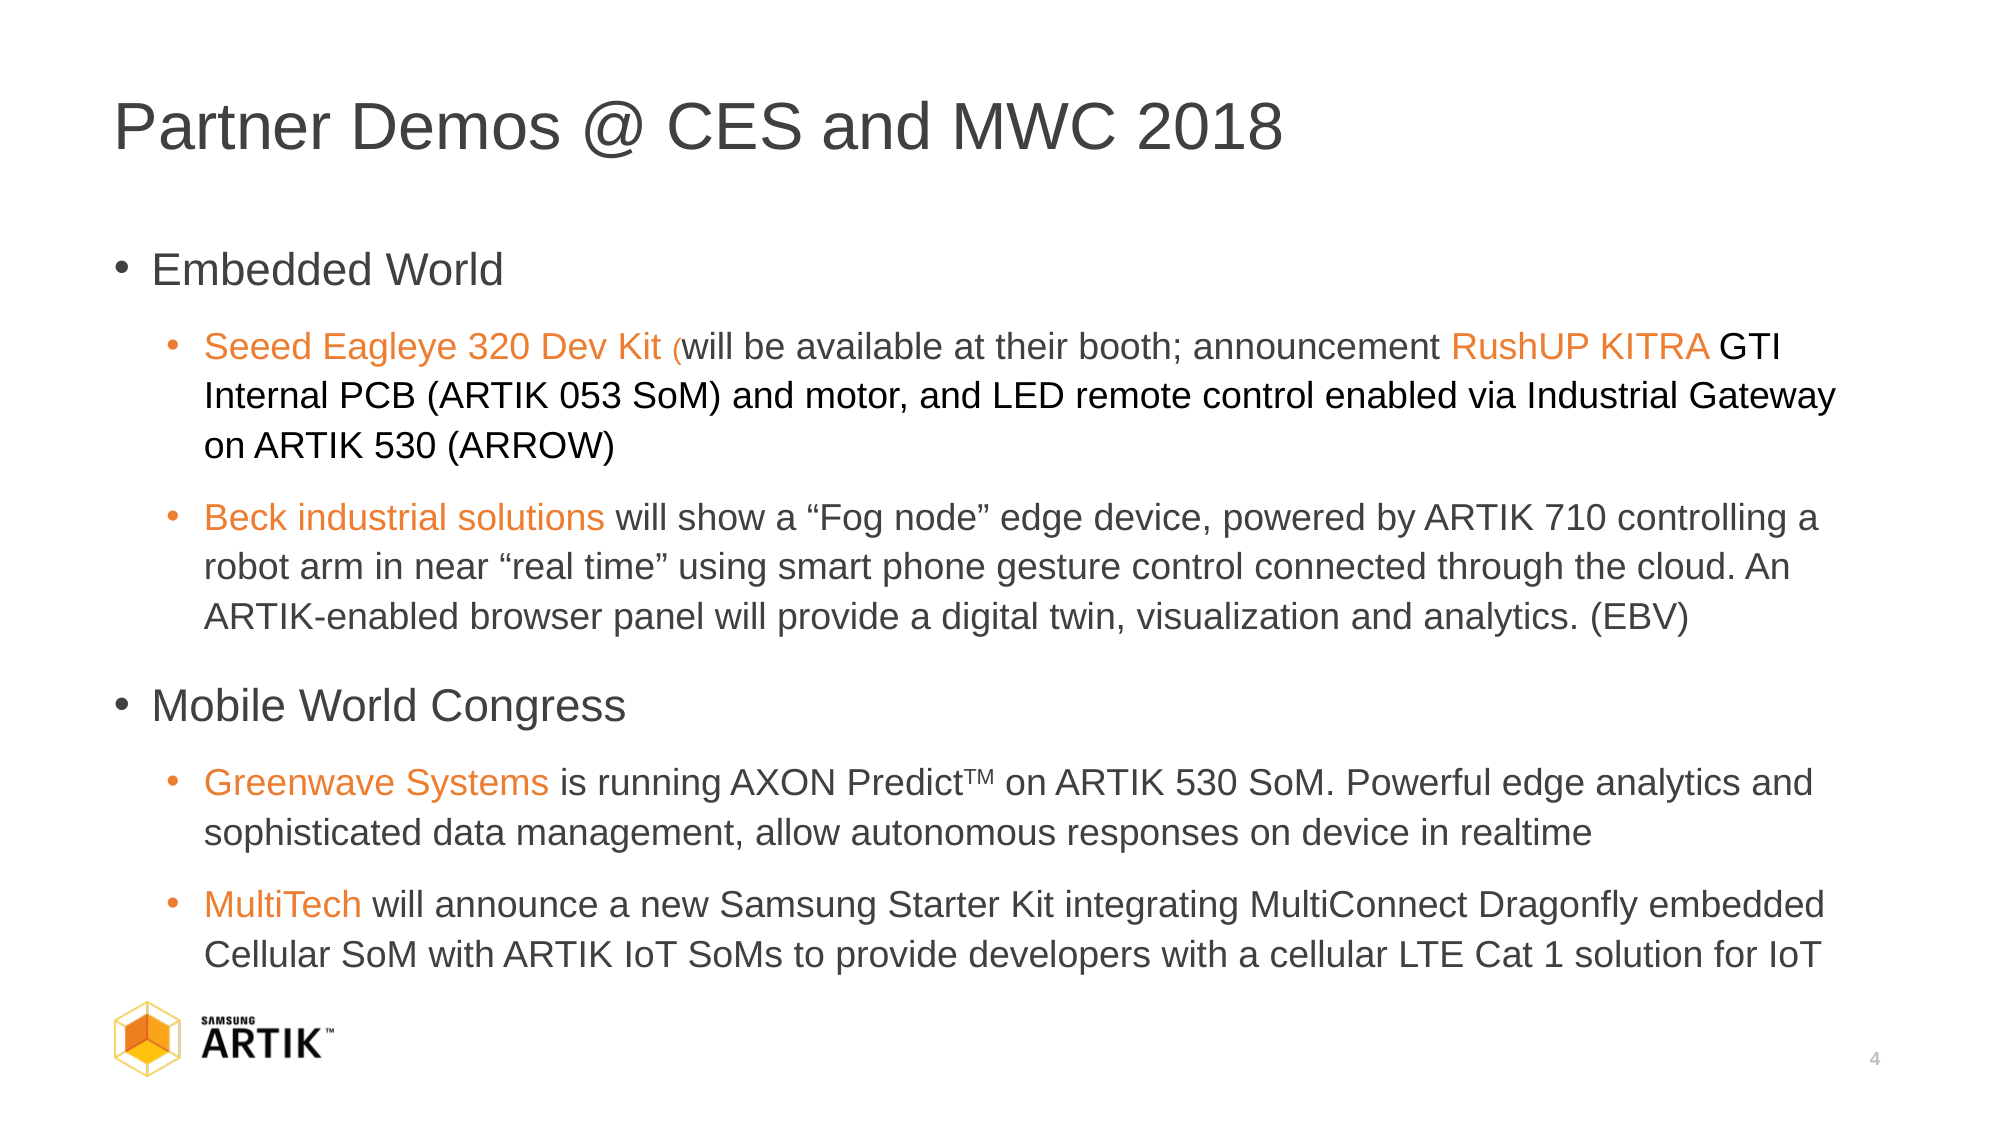

# Partner Demos @ CES and MWC 2018
Embedded World
Seeed Eagleye 320 Dev Kit (will be available at their booth; announcement RushUP KITRA GTI Internal PCB (ARTIK 053 SoM) and motor, and LED remote control enabled via Industrial Gateway on ARTIK 530 (ARROW)
Beck industrial solutions will show a “Fog node” edge device, powered by ARTIK 710 controlling a robot arm in near “real time” using smart phone gesture control connected through the cloud. An ARTIK-enabled browser panel will provide a digital twin, visualization and analytics. (EBV)
Mobile World Congress
Greenwave Systems is running AXON PredictTM on ARTIK 530 SoM. Powerful edge analytics and sophisticated data management, allow autonomous responses on device in realtime
MultiTech will announce a new Samsung Starter Kit integrating MultiConnect Dragonfly embedded Cellular SoM with ARTIK IoT SoMs to provide developers with a cellular LTE Cat 1 solution for IoT